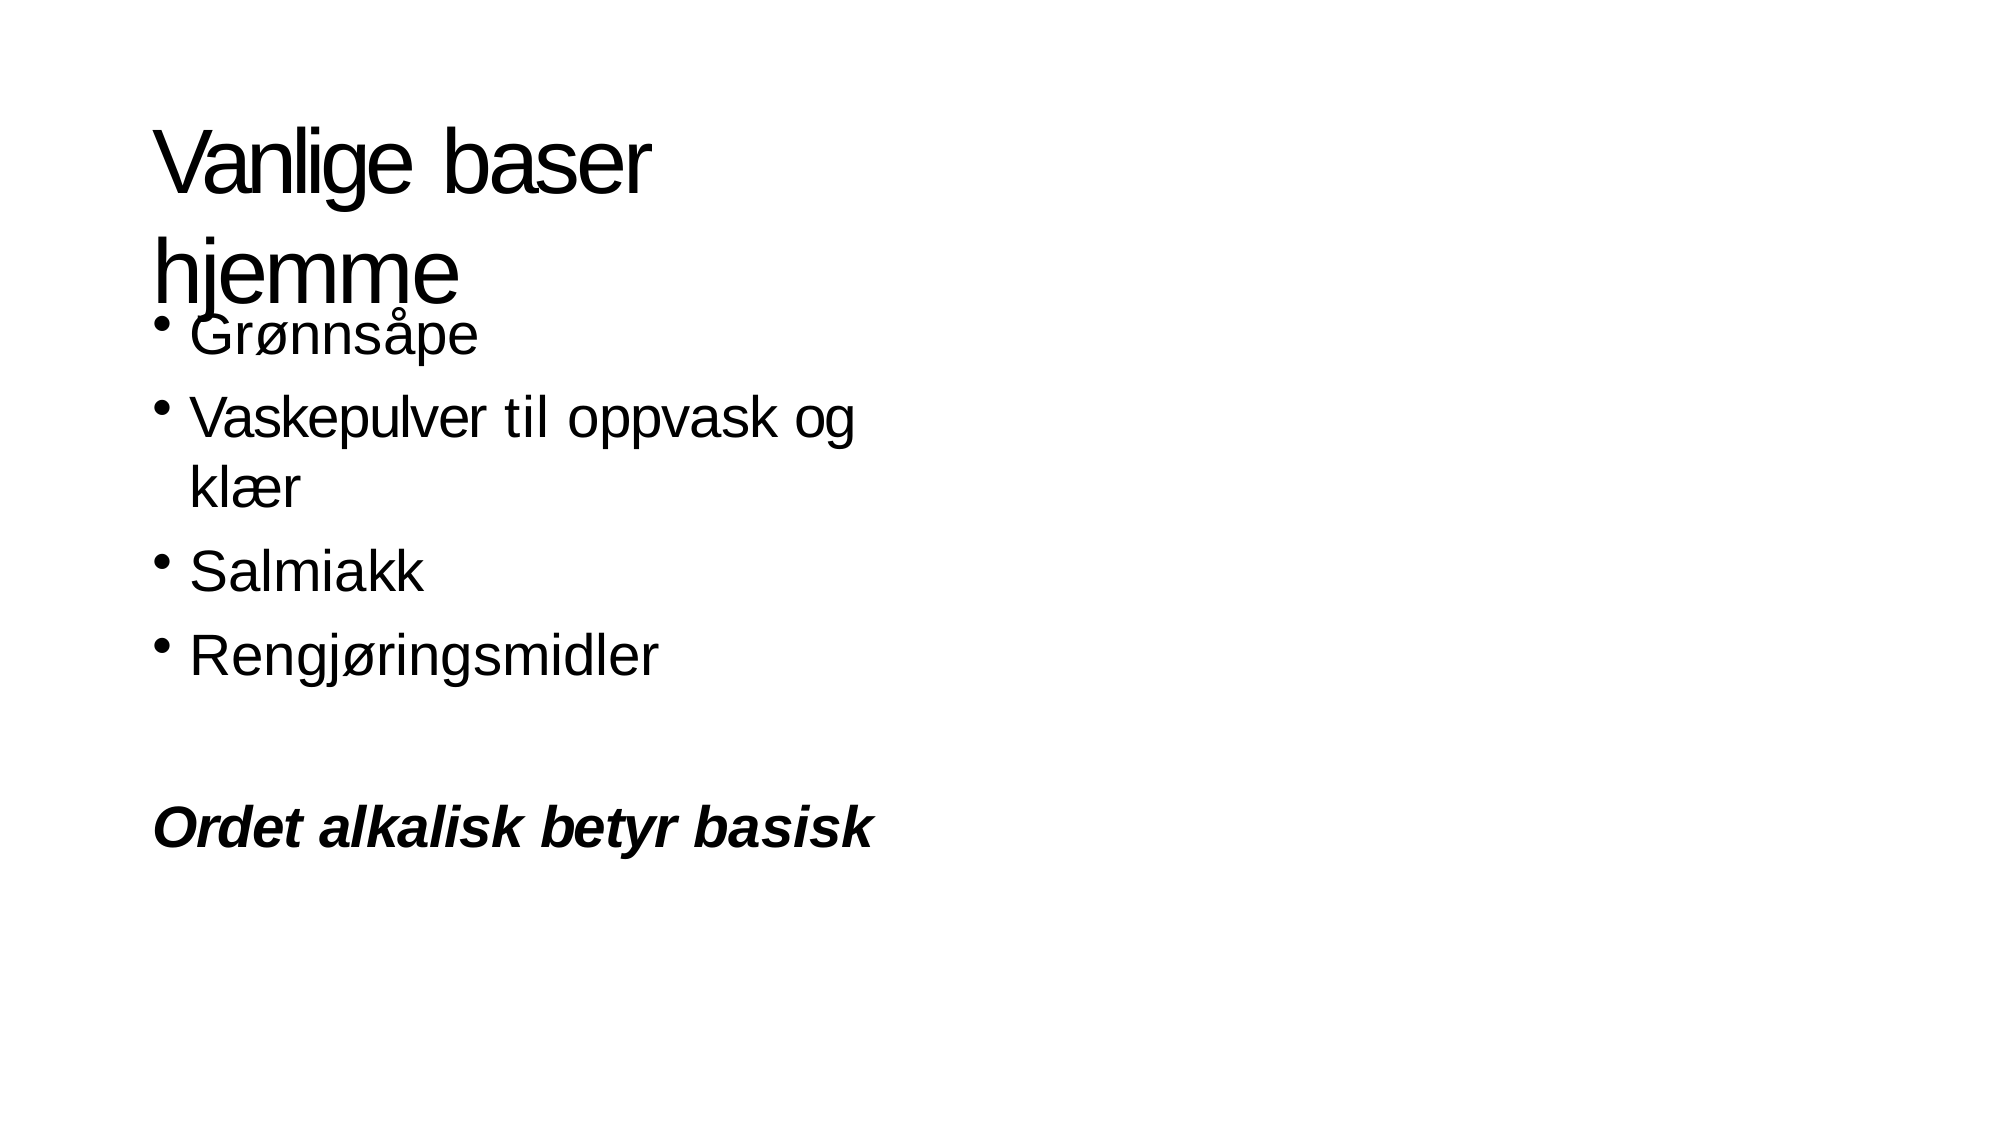

# Vanlige baser hjemme
Grønnsåpe
Vaskepulver til oppvask og klær
Salmiakk
Rengjøringsmidler

Ordet alkalisk betyr basisk